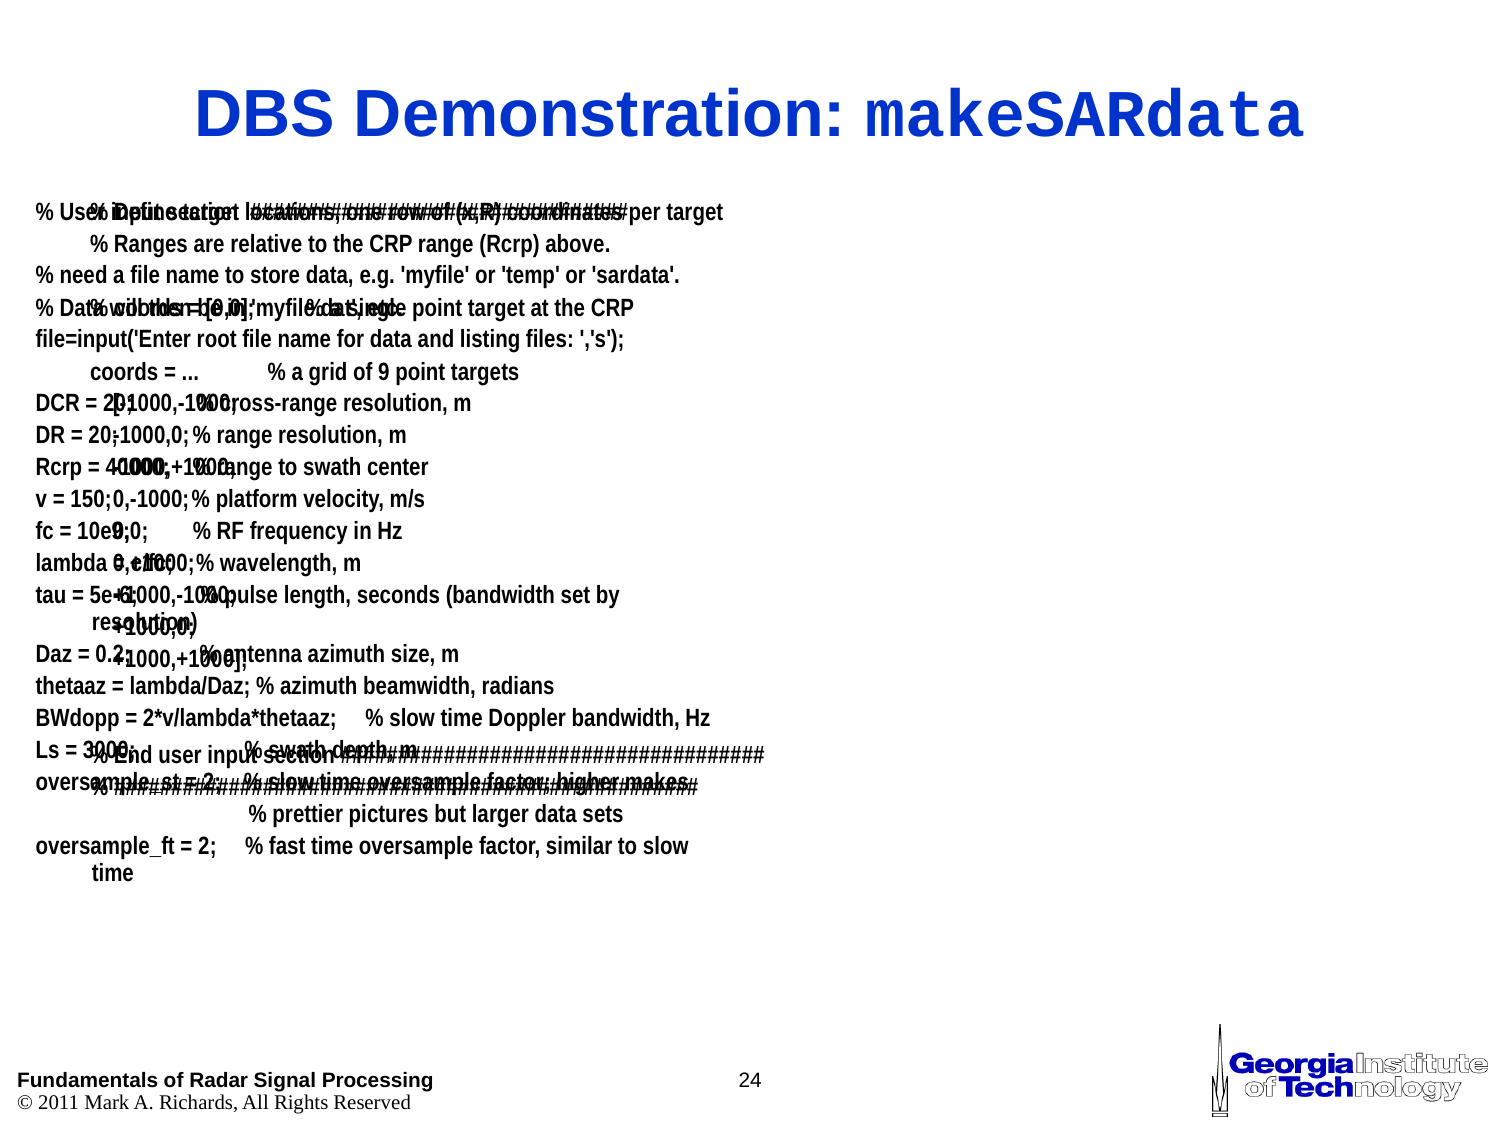

# DBS Demonstration: makeSARdata
% User input section  #################################

% need a file name to store data, e.g. 'myfile' or 'temp' or 'sardata'.
% Data will then be in 'myfile.dat', etc.
file=input('Enter root file name for data and listing files: ','s');

DCR = 20;           % cross-range resolution, m
DR = 20;             % range resolution, m
Rcrp = 40000;    % range to swath center
v = 150;              % platform velocity, m/s
fc = 10e9;           % RF frequency in Hz
lambda = c/fc;    % wavelength, m
tau = 5e-6;           % pulse length, seconds (bandwidth set by resolution)
Daz = 0.2;            % antenna azimuth size, m
thetaaz = lambda/Daz; % azimuth beamwidth, radians
BWdopp = 2*v/lambda*thetaaz;     % slow time Doppler bandwidth, Hz
Ls = 3000;                   % swath depth, m
oversample_st = 2;    % slow time oversample factor; higher makes
                                     % prettier pictures but larger data sets
oversample_ft = 2;     % fast time oversample factor, similar to slow time
% Define target locations, one row of (x,R) coordinates per target
% Ranges are relative to the CRP range (Rcrp) above.

% coords = [0,0];         % a single point target at the CRP

coords = ...            % a grid of 9 point targets
    [-1000,-1000;
    -1000,0;
    -1000,+1000;
    0,-1000;
    0,0;
    0,+1000;
    +1000,-1000;
    +1000,0;
    +1000,+1000];

% End user input section #####################################
% ###################################################
24